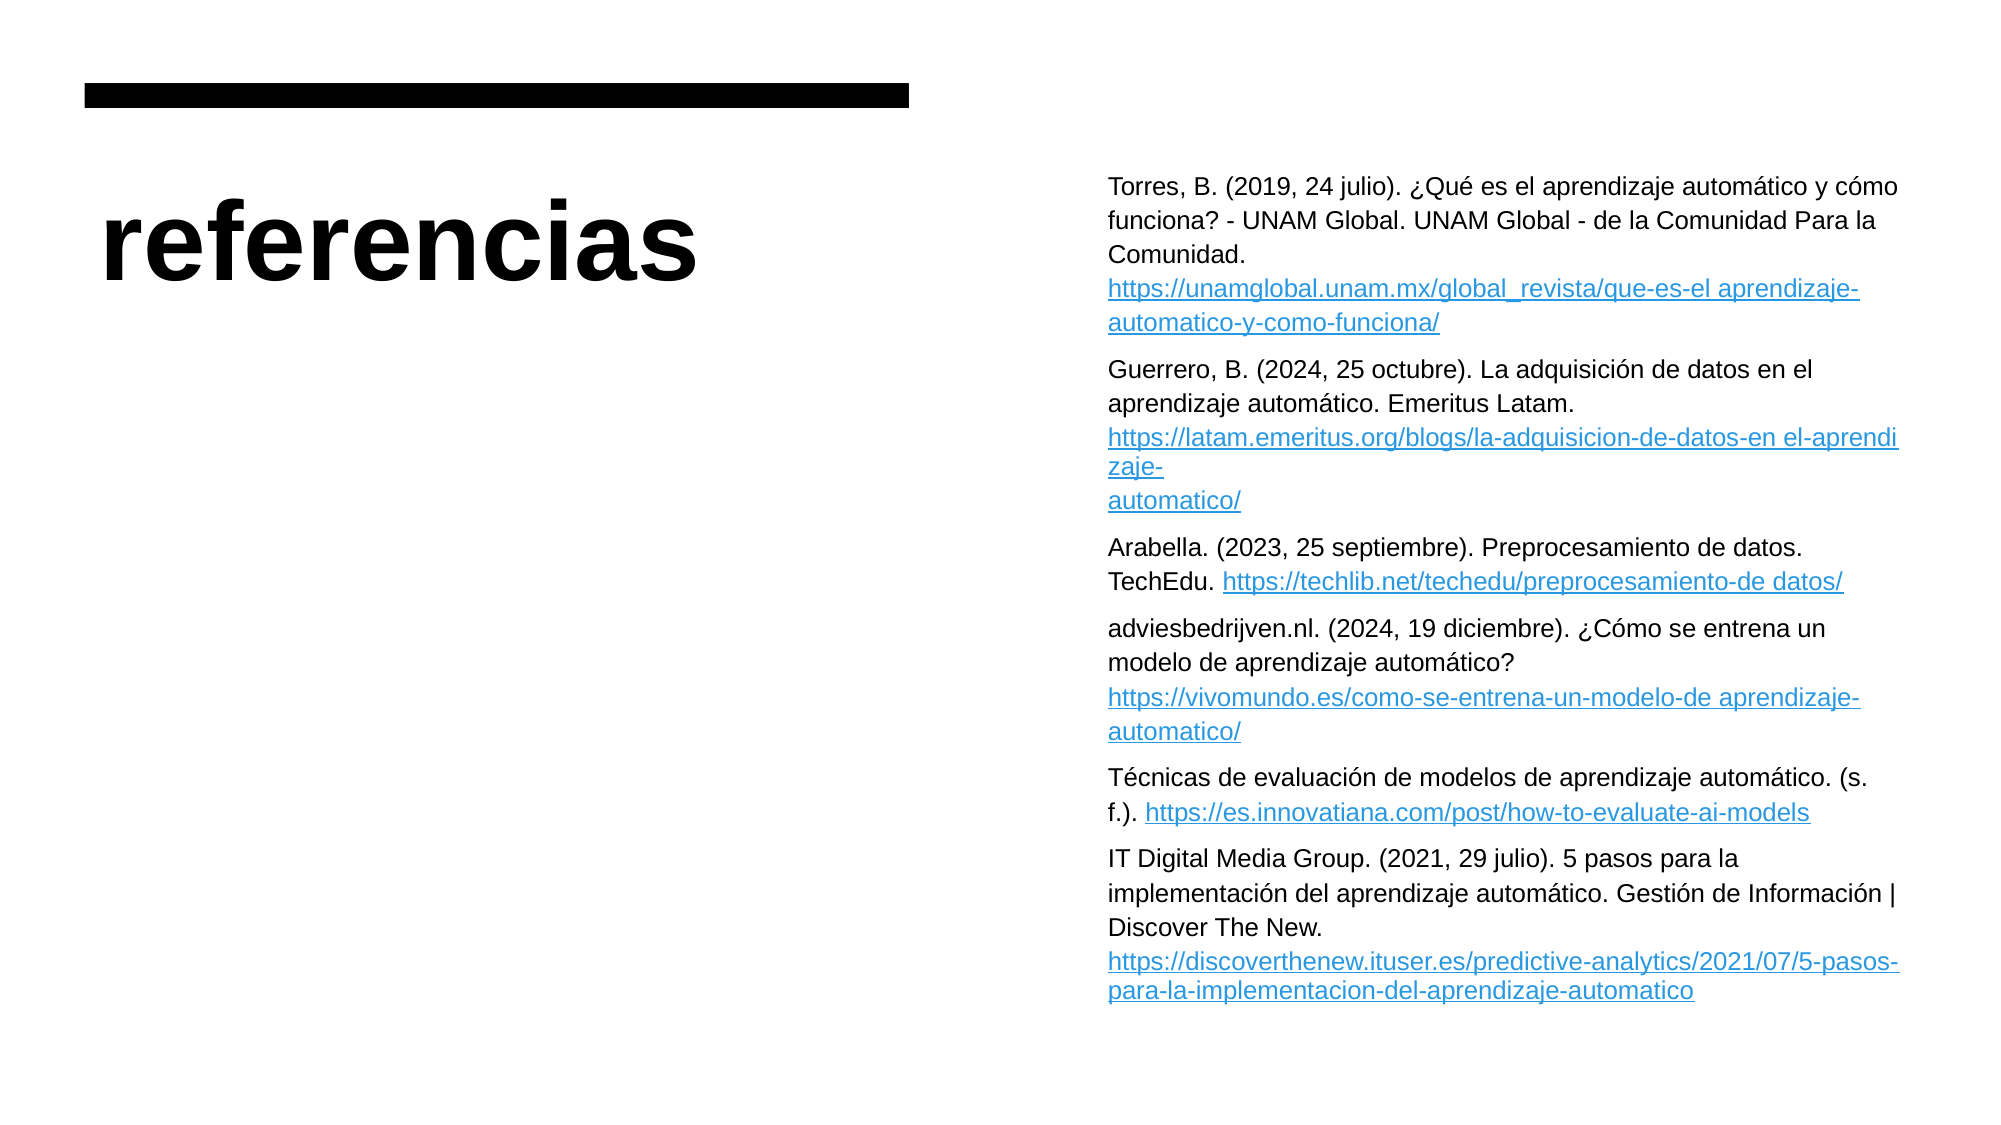

Torres, B. (2019, 24 julio). ¿Qué es el aprendizaje automático y cómo funciona? - UNAM Global. UNAM Global - de la Comunidad Para la Comunidad. https://unamglobal.unam.mx/global_revista/que-es-el aprendizaje-automatico-y-como-funciona/
Guerrero, B. (2024, 25 octubre). La adquisición de datos en el aprendizaje automático. Emeritus Latam. https://latam.emeritus.org/blogs/la-adquisicion-de-datos-en el-aprendizaje-automatico/
Arabella. (2023, 25 septiembre). Preprocesamiento de datos. TechEdu. https://techlib.net/techedu/preprocesamiento-de datos/
adviesbedrijven.nl. (2024, 19 diciembre). ¿Cómo se entrena un modelo de aprendizaje automático? https://vivomundo.es/como-se-entrena-un-modelo-de aprendizaje-automatico/
Técnicas de evaluación de modelos de aprendizaje automático. (s. f.). https://es.innovatiana.com/post/how-to-evaluate-ai-models
IT Digital Media Group. (2021, 29 julio). 5 pasos para la implementación del aprendizaje automático. Gestión de Información | Discover The New. https://discoverthenew.ituser.es/predictive-analytics/2021/07/5-pasos-para-la-implementacion-del-aprendizaje-automatico

# referencias